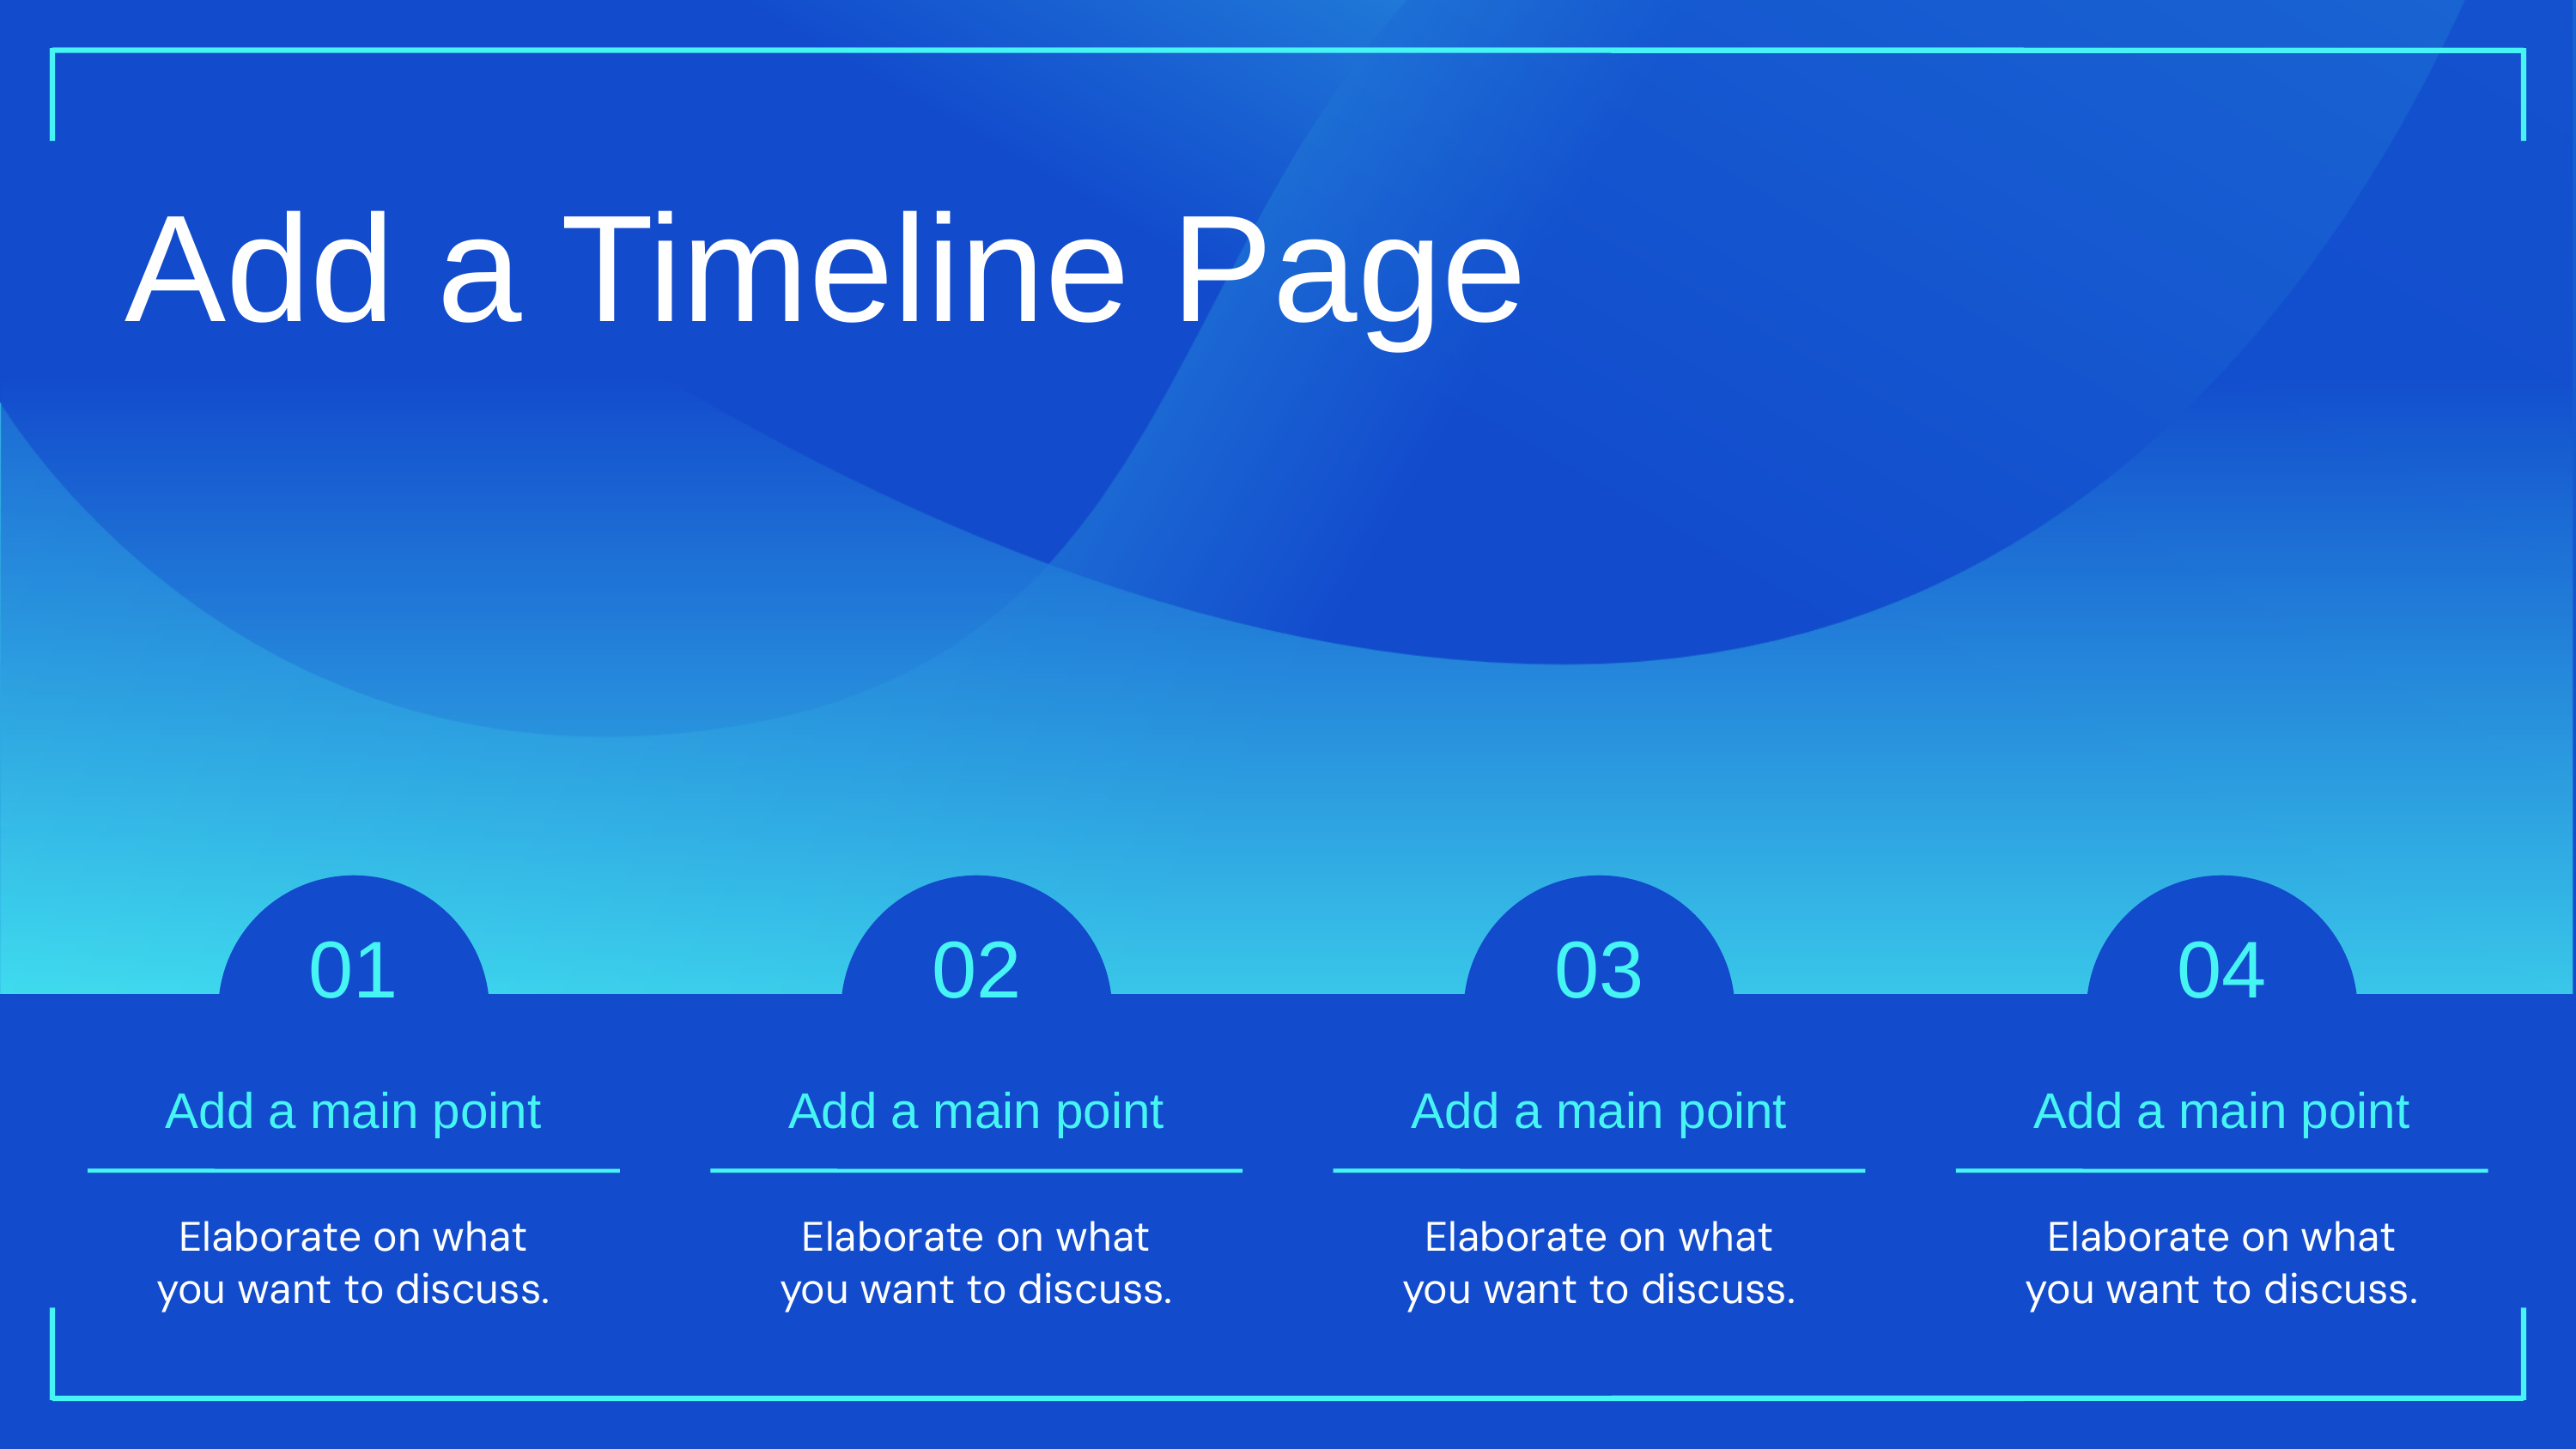

Add a Timeline Page

01

02

03

04
Add a main point
Add a main point
Add a main point
Add a main point

Elaborate on what
you want to discuss.
Elaborate on what
you want to discuss.
Elaborate on what
you want to discuss.
Elaborate on what
you want to discuss.